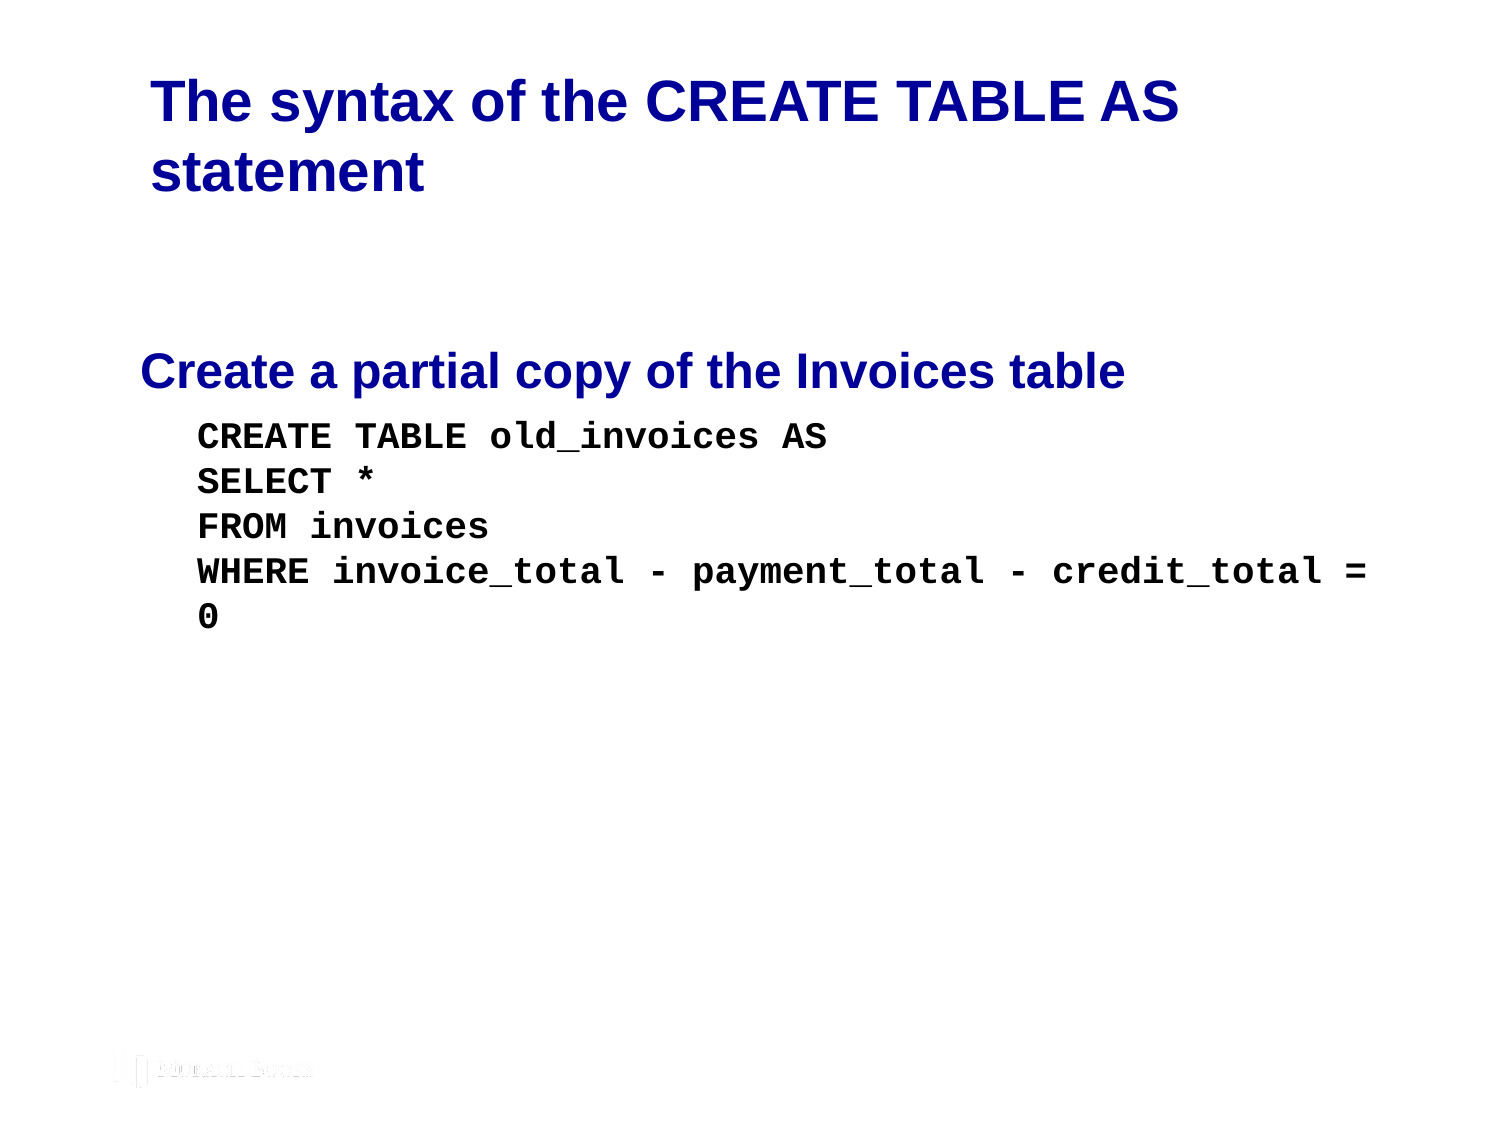

# The syntax of the CREATE TABLE AS statement

Create a partial copy of the Invoices table
CREATE TABLE old_invoices AS
SELECT *
FROM invoices
WHERE invoice_total - payment_total - credit_total = 0

© 2019, Mike Murach & Associates, Inc.
Murach’s MySQL 3rd Edition

C5, Slide 192